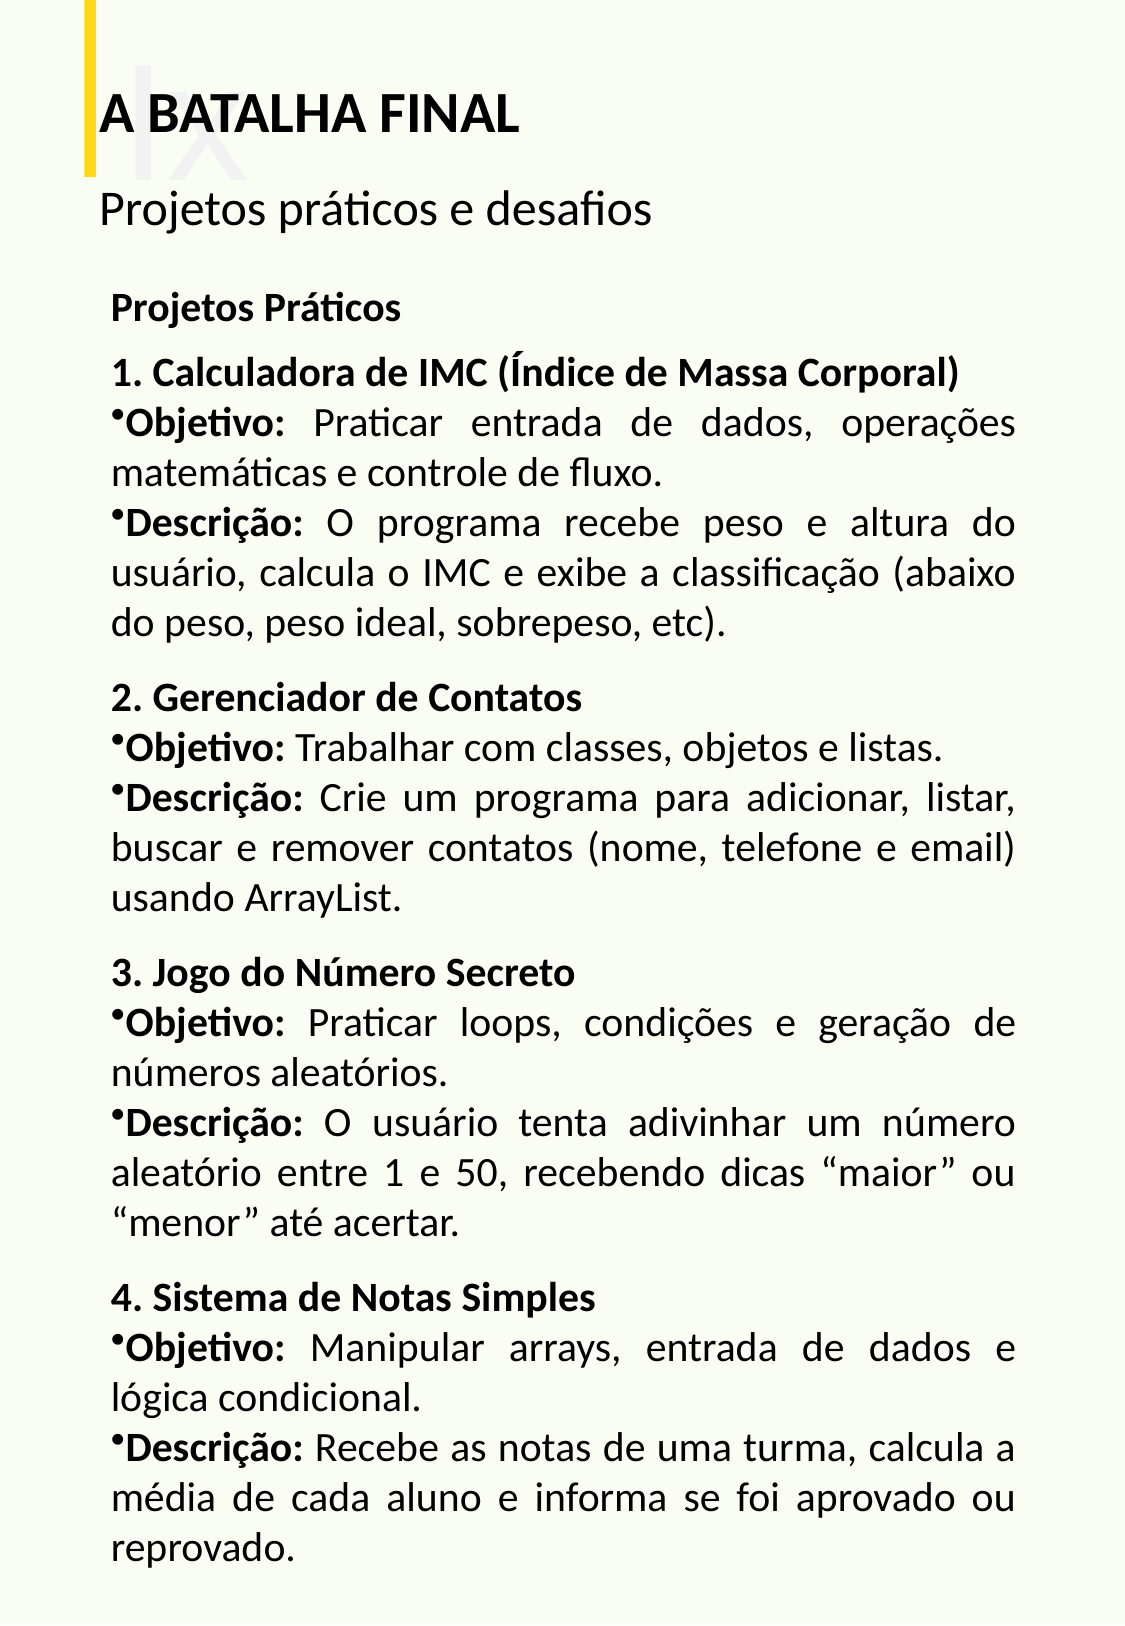

Ix
A BATALHA FINAL

#
Projetos práticos e desafios
Projetos Práticos

1. Calculadora de IMC (Índice de Massa Corporal)
Objetivo: Praticar entrada de dados, operações matemáticas e controle de fluxo.
Descrição: O programa recebe peso e altura do usuário, calcula o IMC e exibe a classificação (abaixo do peso, peso ideal, sobrepeso, etc).

2. Gerenciador de Contatos
Objetivo: Trabalhar com classes, objetos e listas.
Descrição: Crie um programa para adicionar, listar, buscar e remover contatos (nome, telefone e email) usando ArrayList.

3. Jogo do Número Secreto
Objetivo: Praticar loops, condições e geração de números aleatórios.
Descrição: O usuário tenta adivinhar um número aleatório entre 1 e 50, recebendo dicas “maior” ou “menor” até acertar.

4. Sistema de Notas Simples
Objetivo: Manipular arrays, entrada de dados e lógica condicional.
Descrição: Recebe as notas de uma turma, calcula a média de cada aluno e informa se foi aprovado ou reprovado.